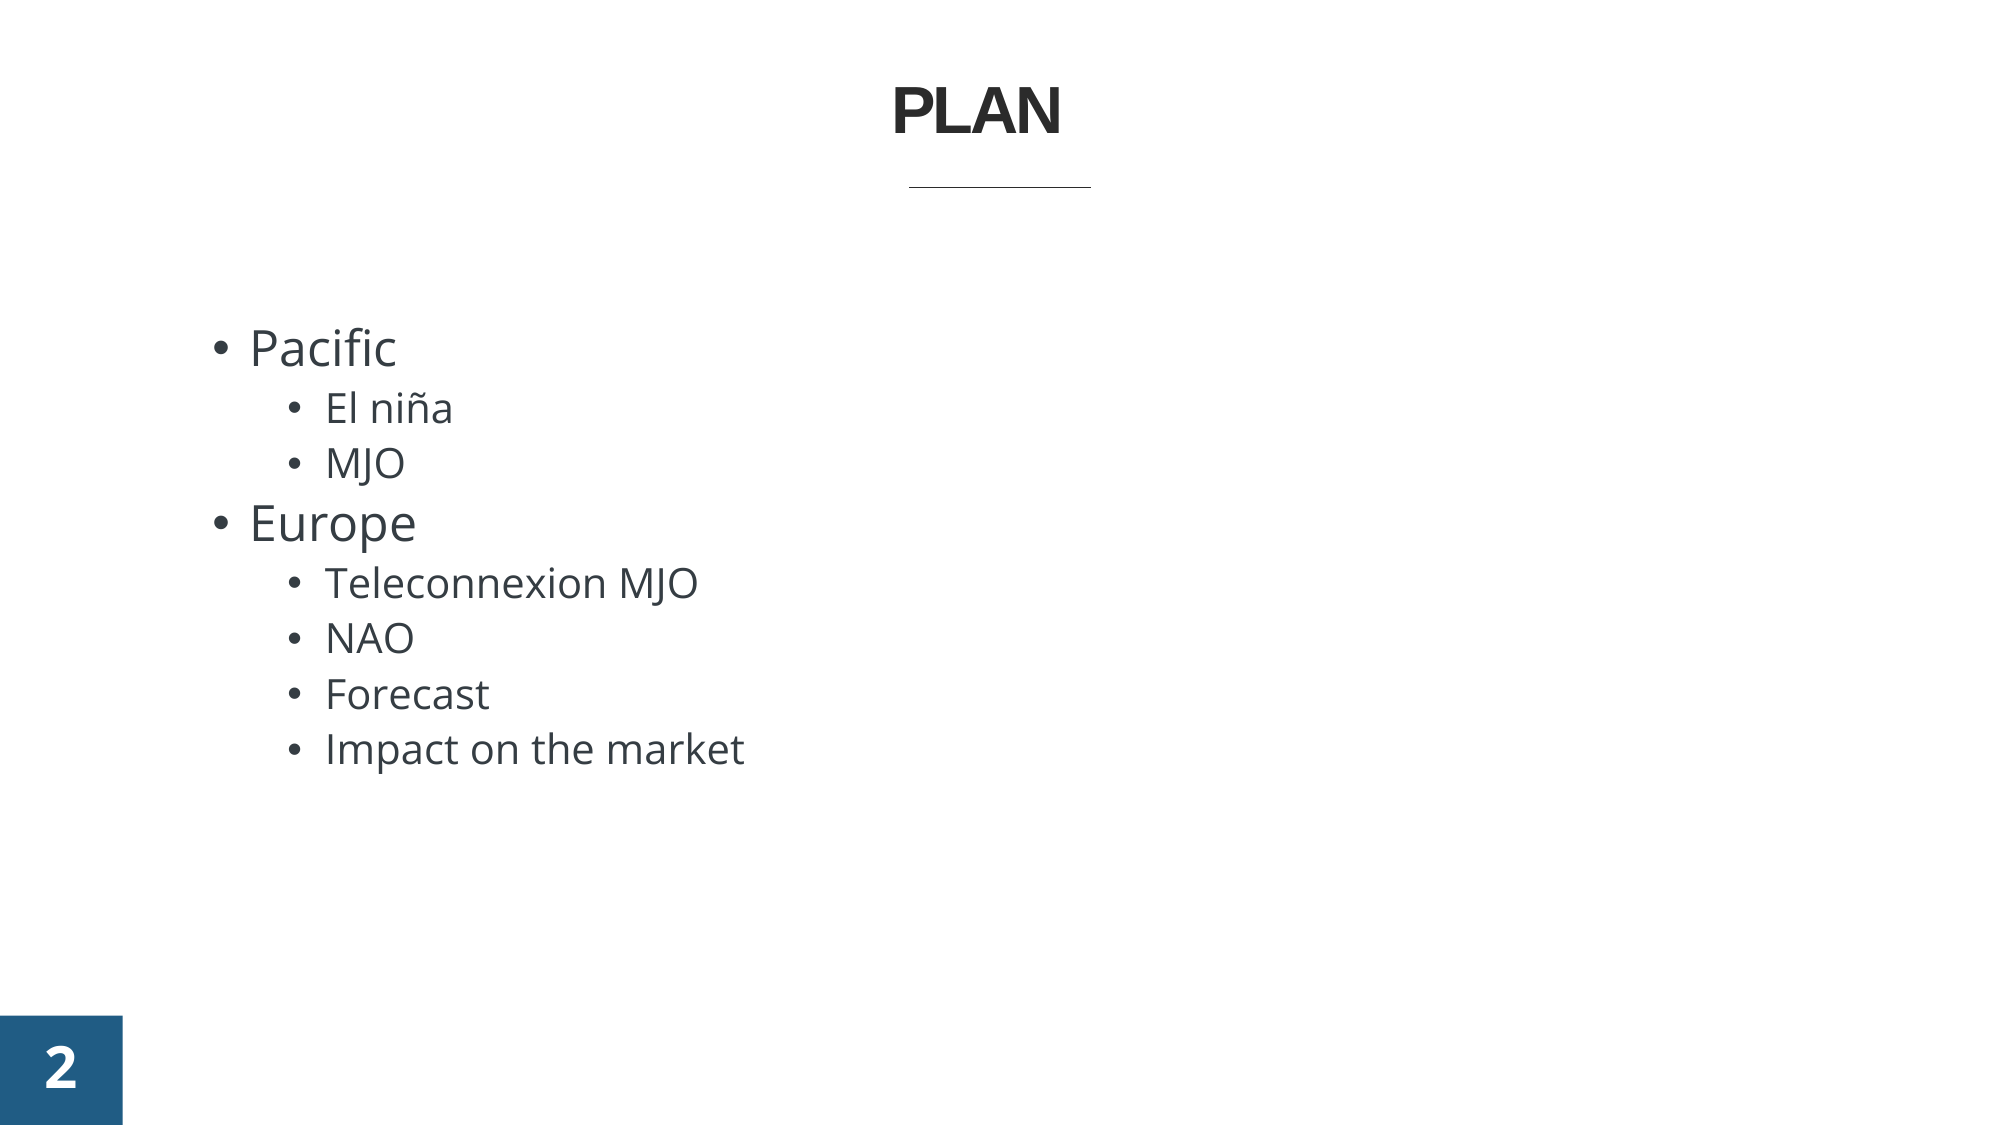

PLAN

Pacific
El niña
MJO
Europe
Teleconnexion MJO
NAO
Forecast
Impact on the market

2